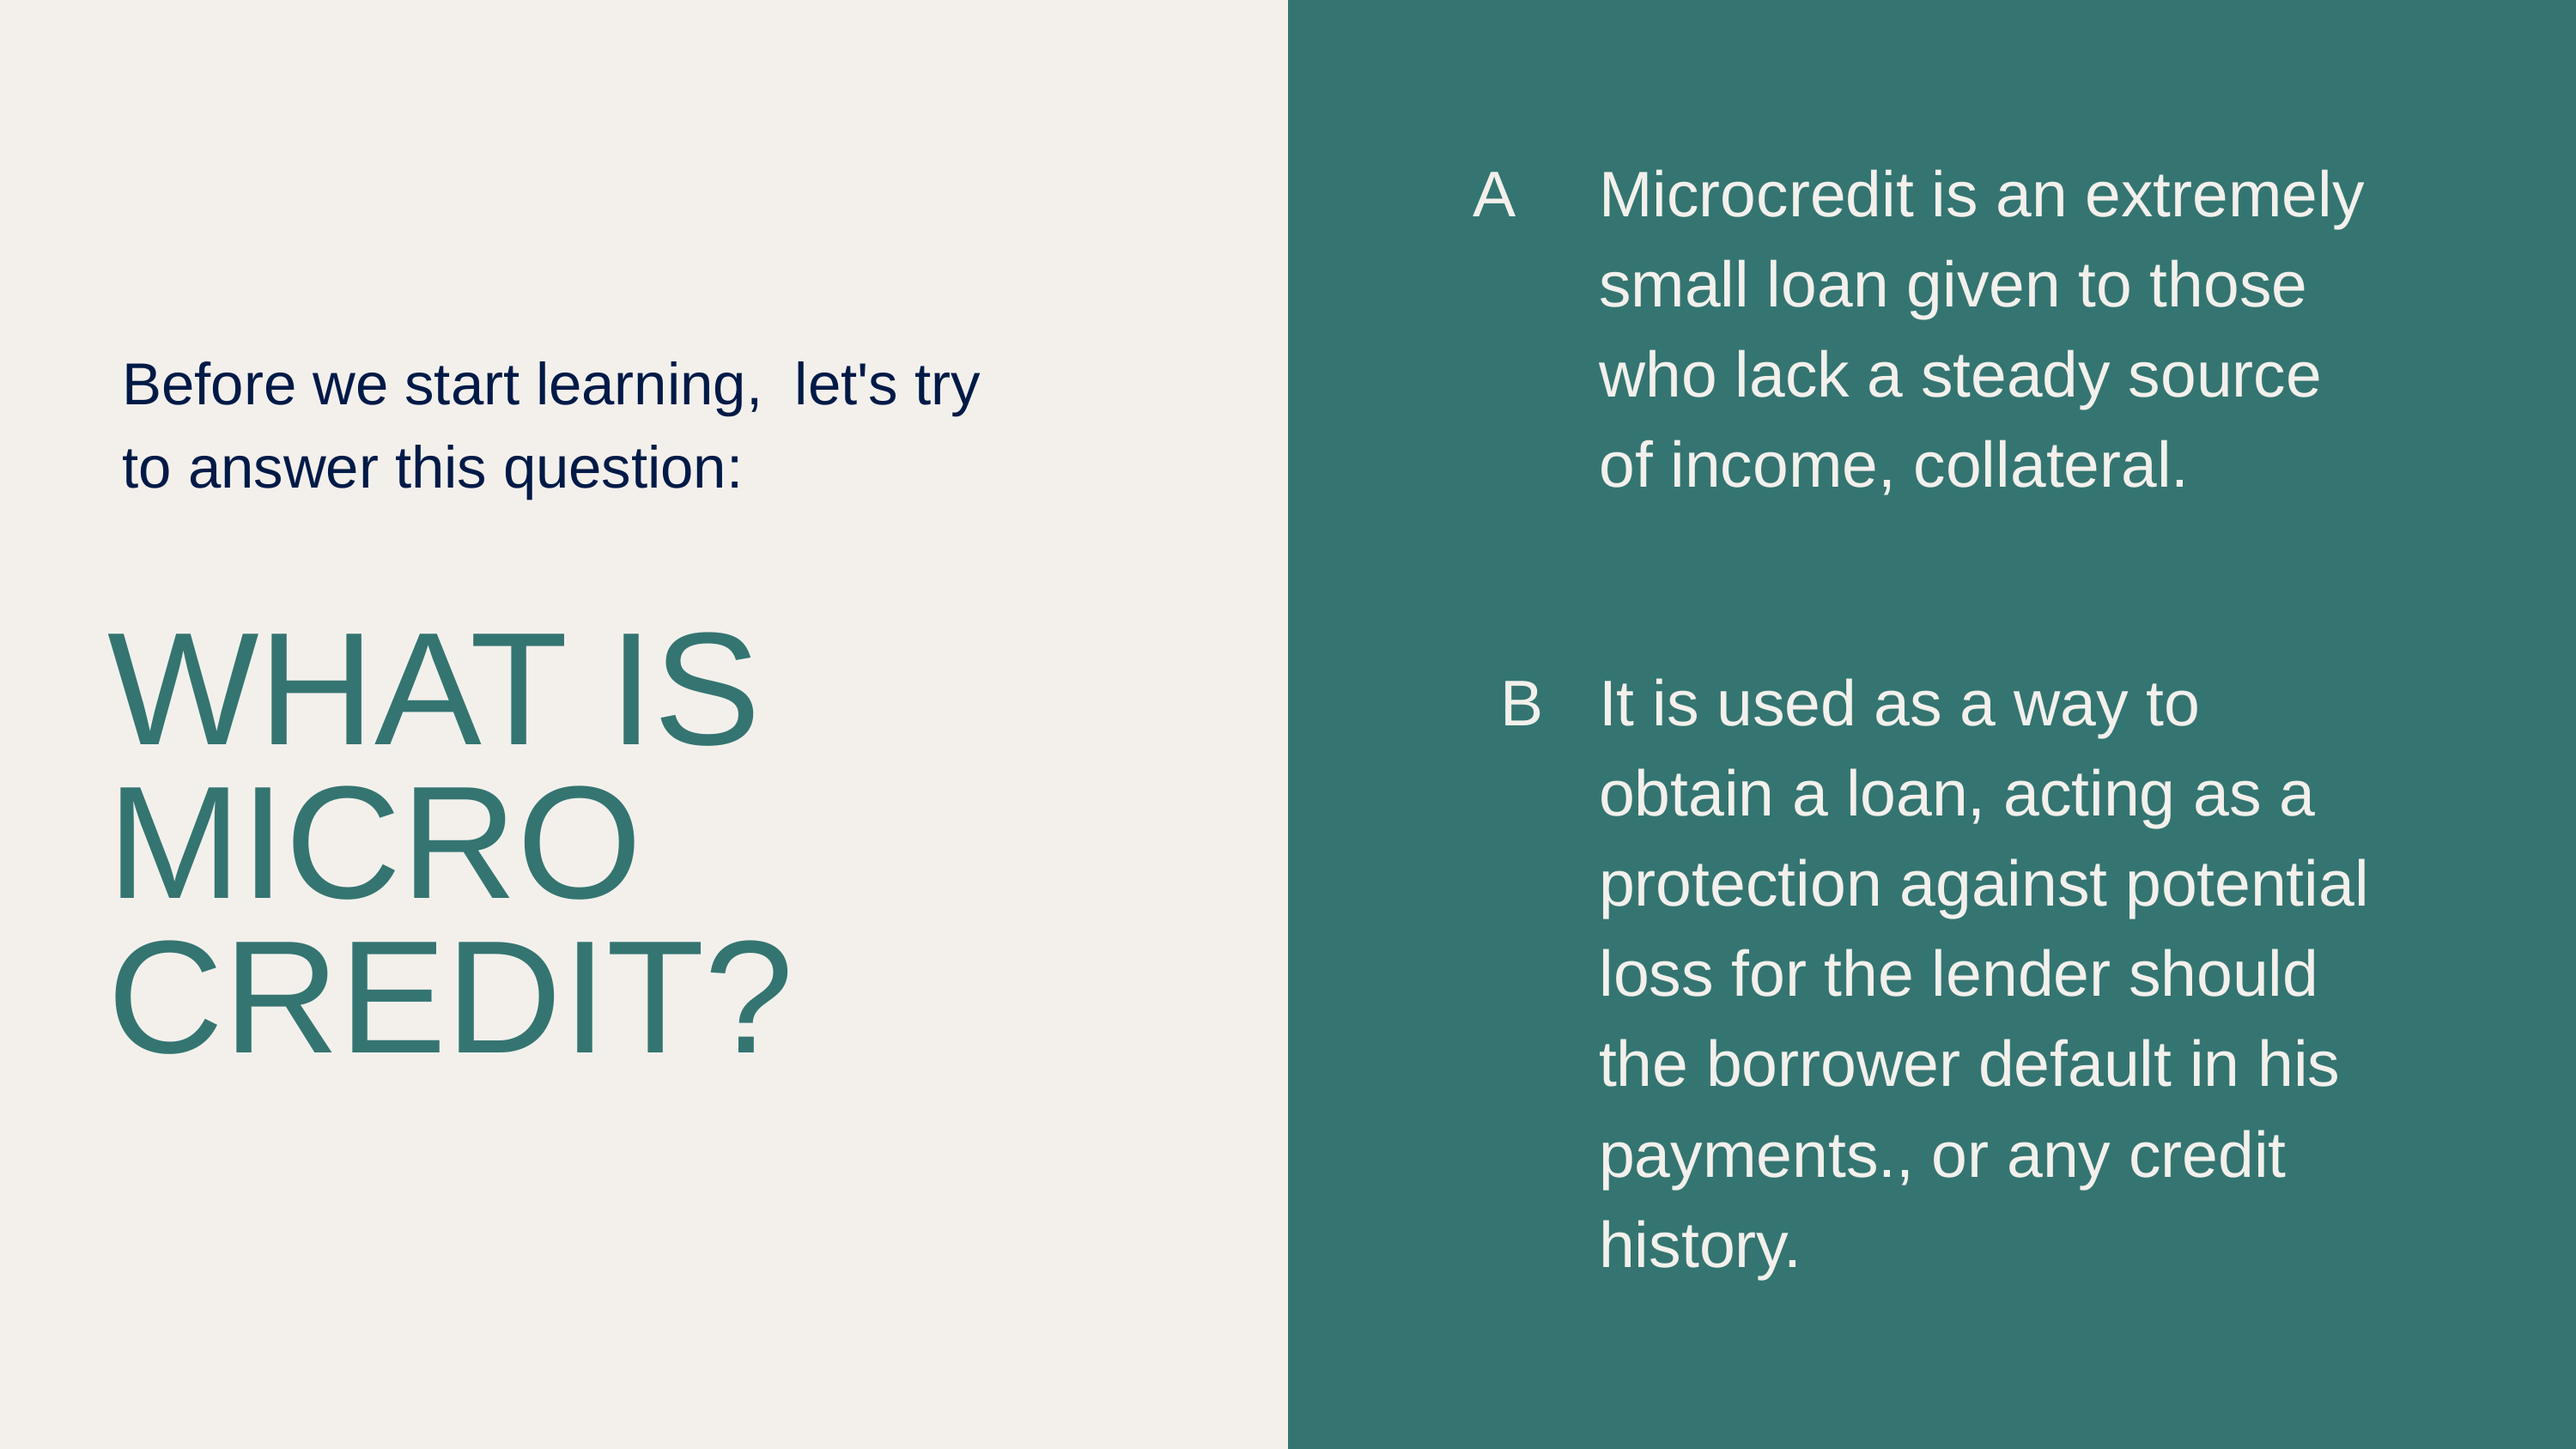

A
Microcredit is an extremely small loan given to those who lack a steady source of income, collateral.
Before we start learning,  let's try to answer this question:
WHAT IS MICRO CREDIT?
B
It is used as a way to obtain a loan, acting as a protection against potential loss for the lender should the borrower default in his payments., or any credit history.